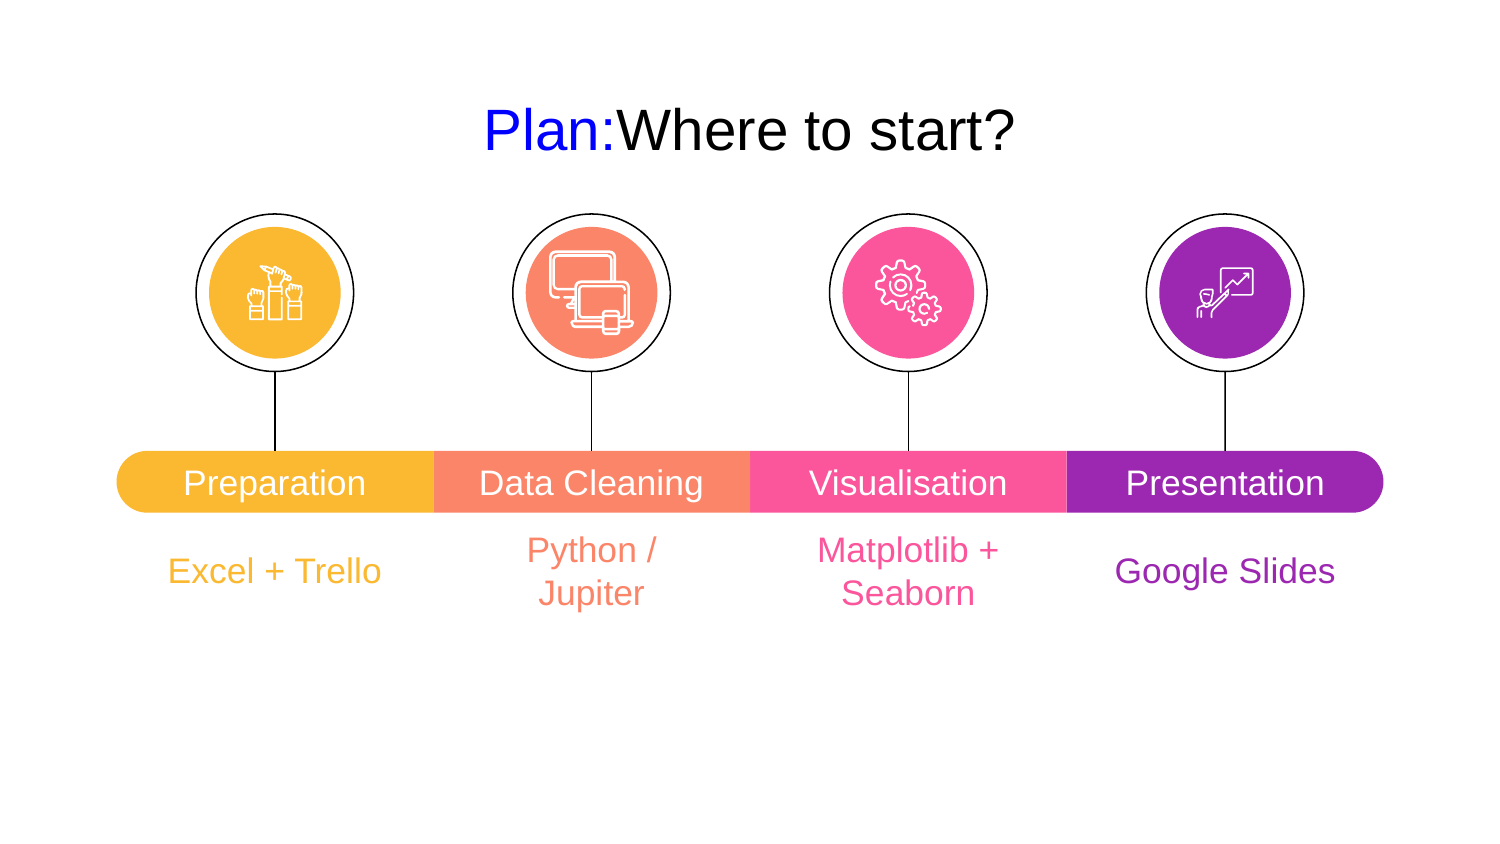

# Plan:Where to start?

Preparation
Excel + Trello

Data Cleaning
Python / Jupiter

Visualisation
Matplotlib + Seaborn

Presentation
Google Slides